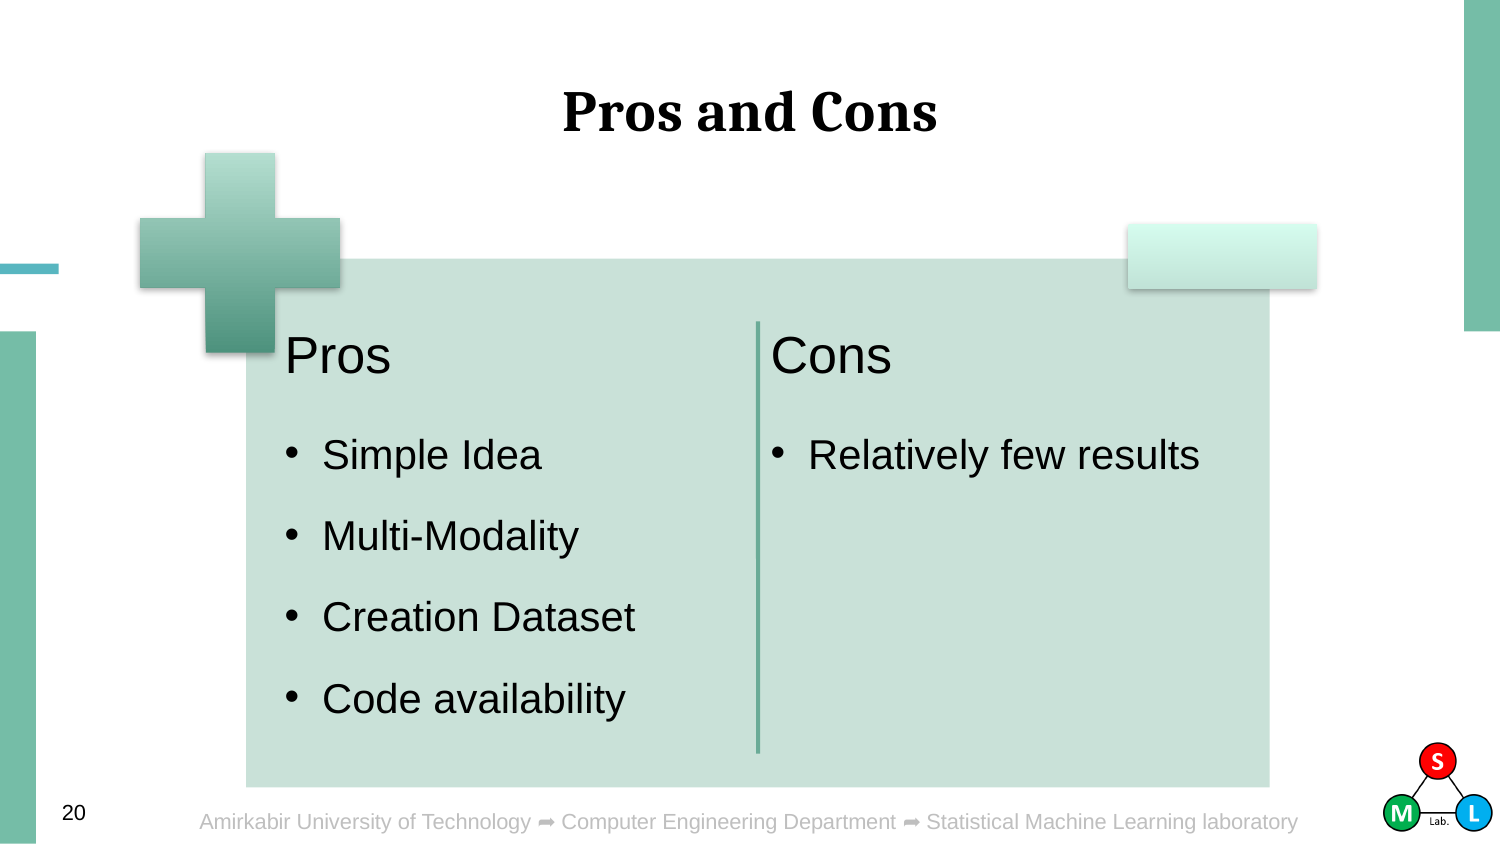

# Pros and Cons
Pros
Simple Idea
Multi-Modality
Creation Dataset
Code availability

Cons
Relatively few results